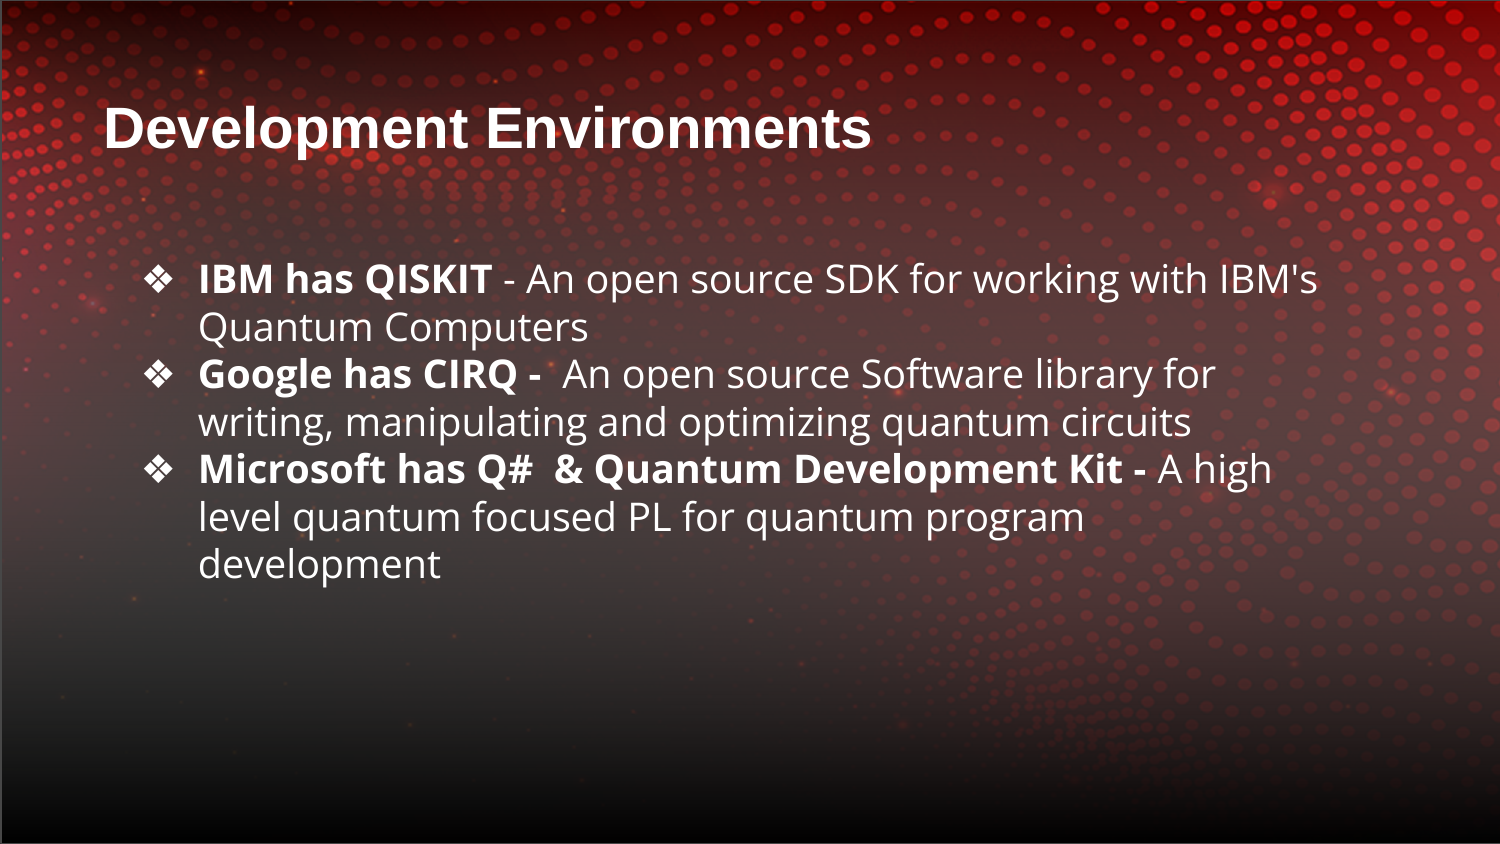

# Development Environments
IBM has QISKIT - An open source SDK for working with IBM's Quantum Computers
Google has CIRQ -  An open source Software library for writing, manipulating and optimizing quantum circuits
Microsoft has Q#  & Quantum Development Kit - A high level quantum focused PL for quantum program development